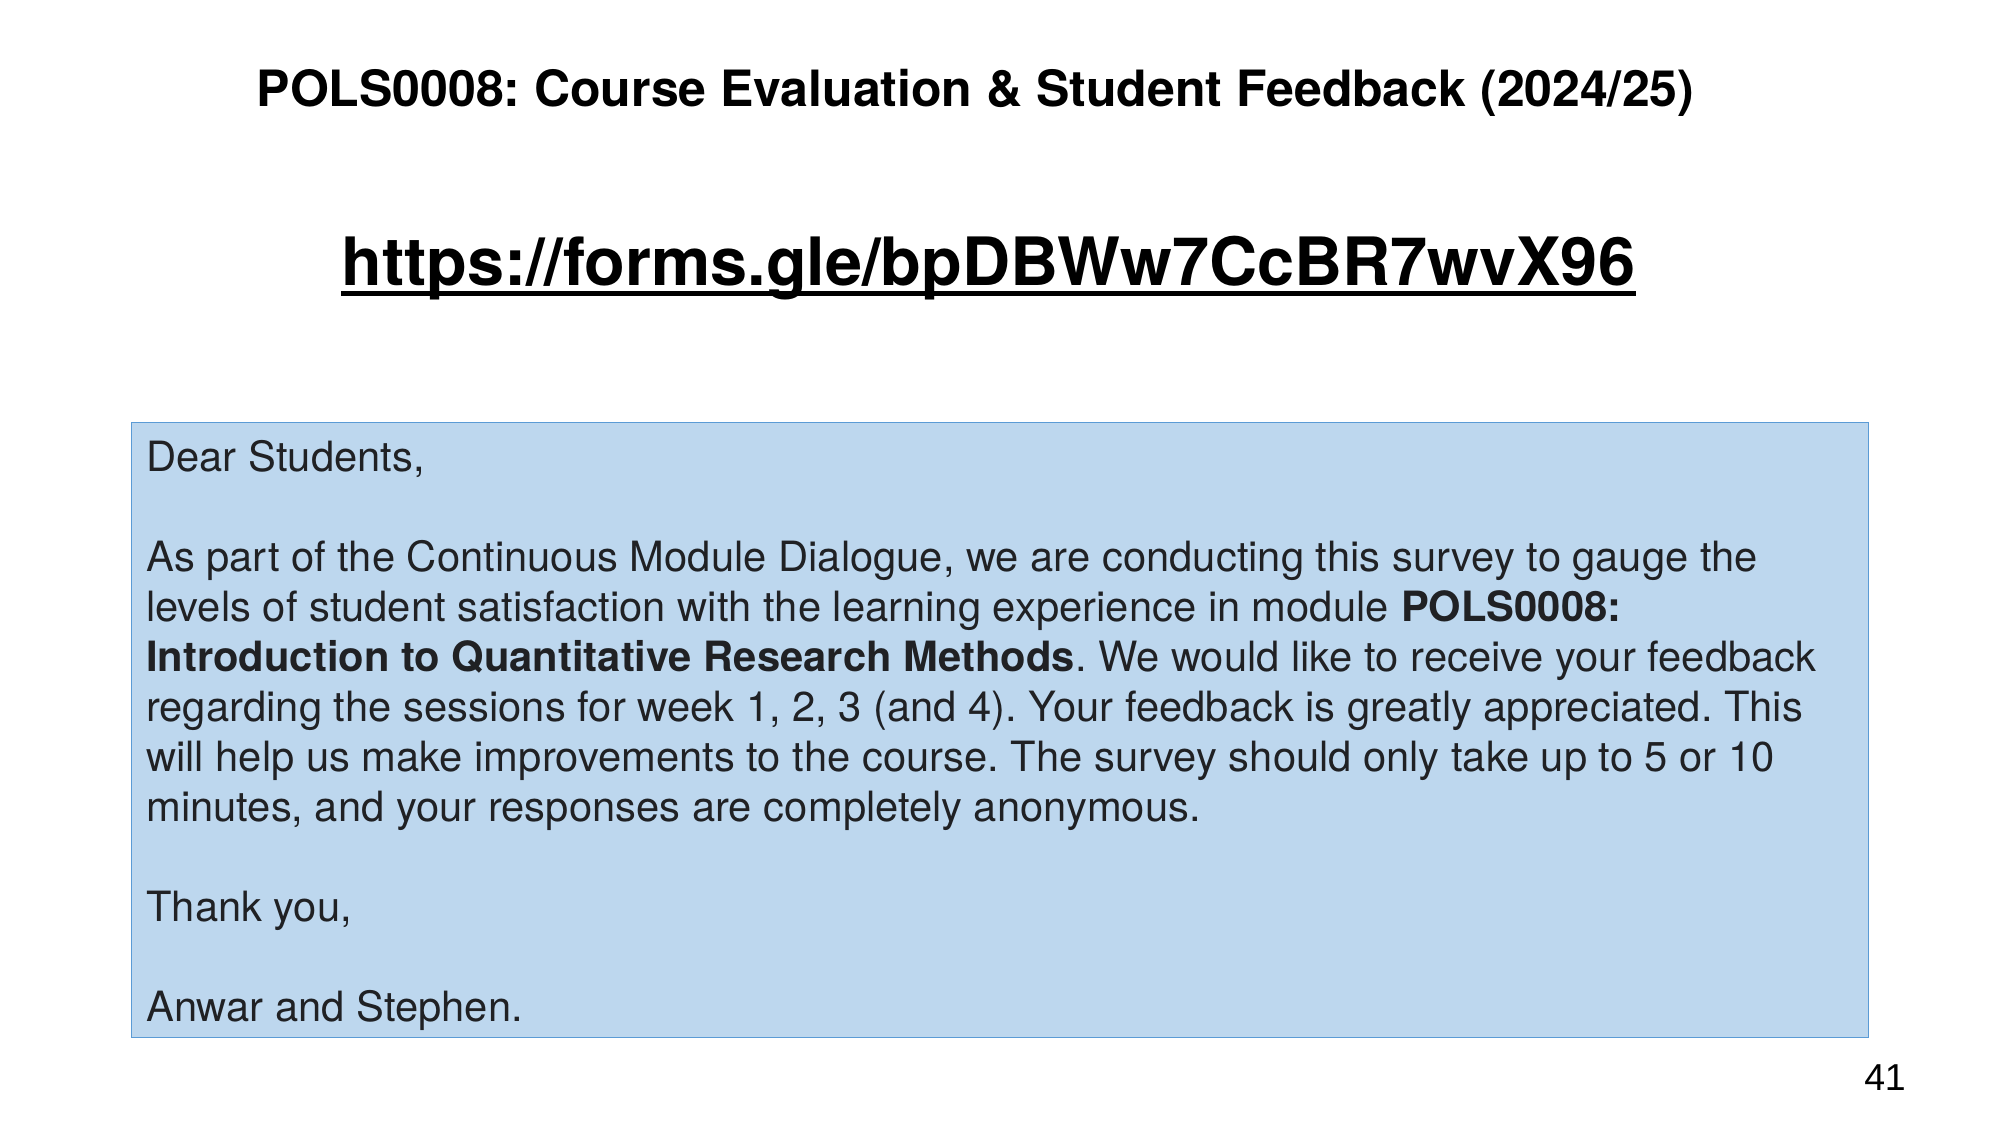

POLS0008: Course Evaluation & Student Feedback (2024/25)
https://forms.gle/bpDBWw7CcBR7wvX96
Dear Students,

As part of the Continuous Module Dialogue, we are conducting this survey to gauge the levels of student satisfaction with the learning experience in module POLS0008: Introduction to Quantitative Research Methods. We would like to receive your feedback regarding the sessions for week 1, 2, 3 (and 4). Your feedback is greatly appreciated. This will help us make improvements to the course. The survey should only take up to 5 or 10 minutes, and your responses are completely anonymous.

Thank you,

Anwar and Stephen.
41